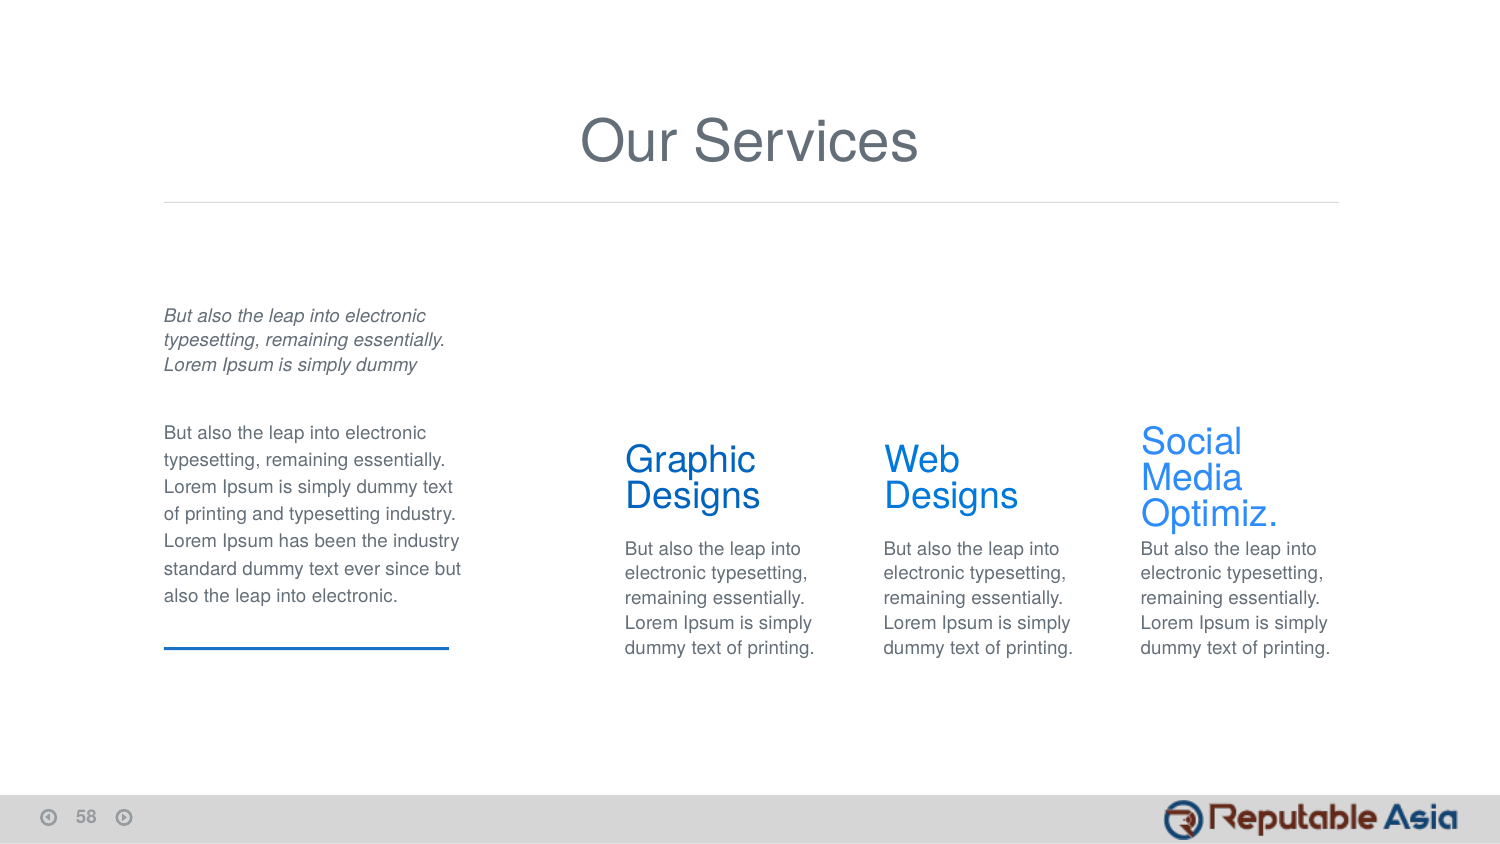

Our Services

But also the leap into electronic typesetting, remaining essentially. Lorem Ipsum is simply dummy

But also the leap into electronic typesetting, remaining essentially. Lorem Ipsum is simply dummy text of printing and typesetting industry. Lorem Ipsum has been the industry standard dummy text ever since but also the leap into electronic.
Graphic
Designs
But also the leap into electronic typesetting, remaining essentially. Lorem Ipsum is simply dummy text of printing.
Web
Designs
But also the leap into electronic typesetting, remaining essentially. Lorem Ipsum is simply dummy text of printing.
Social
Media Optimiz.
But also the leap into electronic typesetting, remaining essentially. Lorem Ipsum is simply dummy text of printing.

58